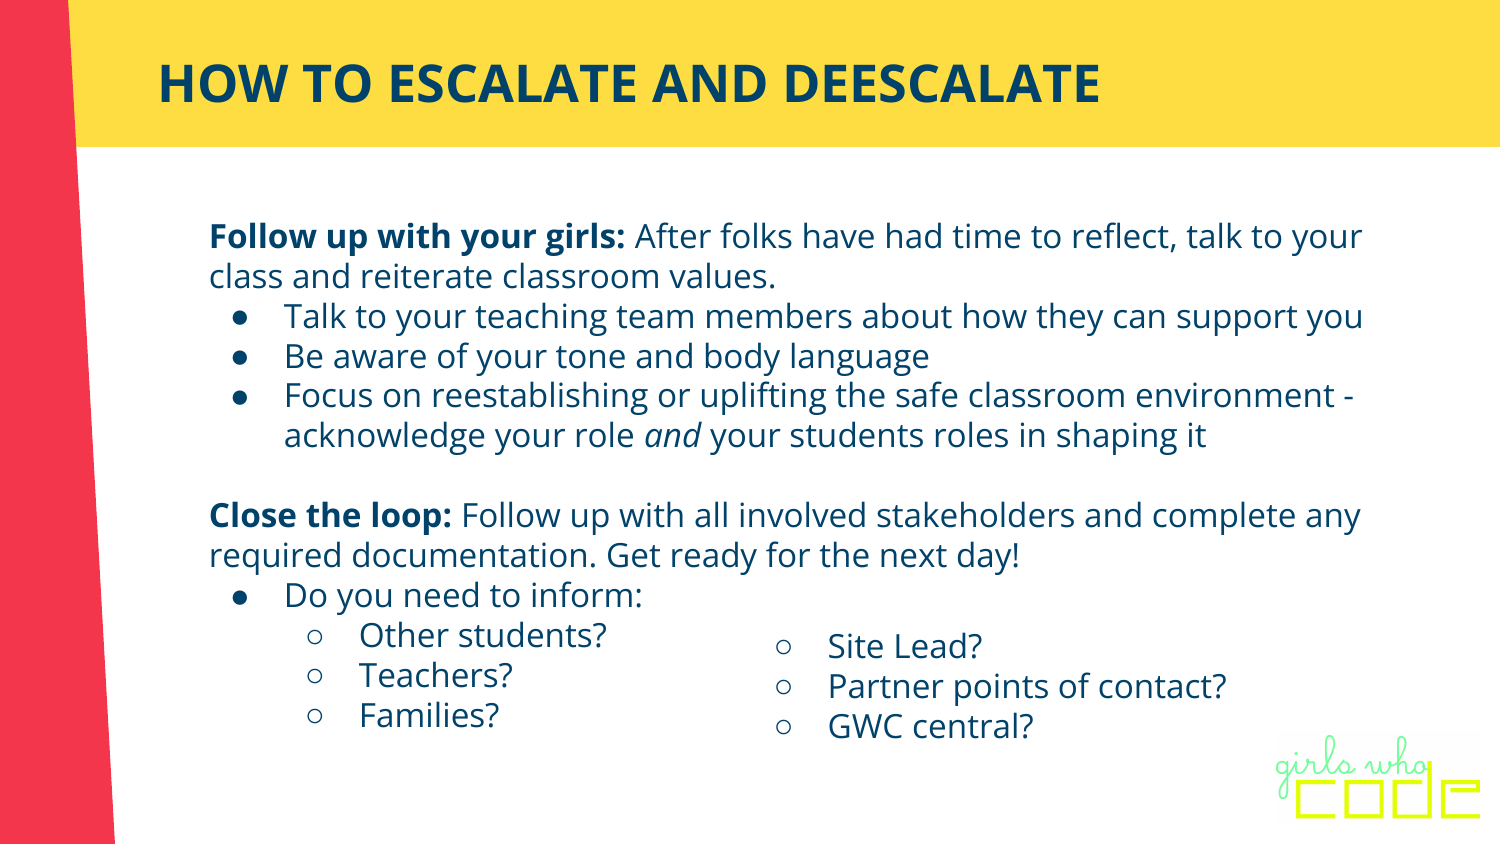

# HOW TO ESCALATE AND DEESCALATE
Follow up with your girls: After folks have had time to reflect, talk to your class and reiterate classroom values.
Talk to your teaching team members about how they can support you
Be aware of your tone and body language
Focus on reestablishing or uplifting the safe classroom environment - acknowledge your role and your students roles in shaping it

Close the loop: Follow up with all involved stakeholders and complete any required documentation. Get ready for the next day!
Do you need to inform:
Other students?
Teachers?
Families?
Site Lead?
Partner points of contact?
GWC central?